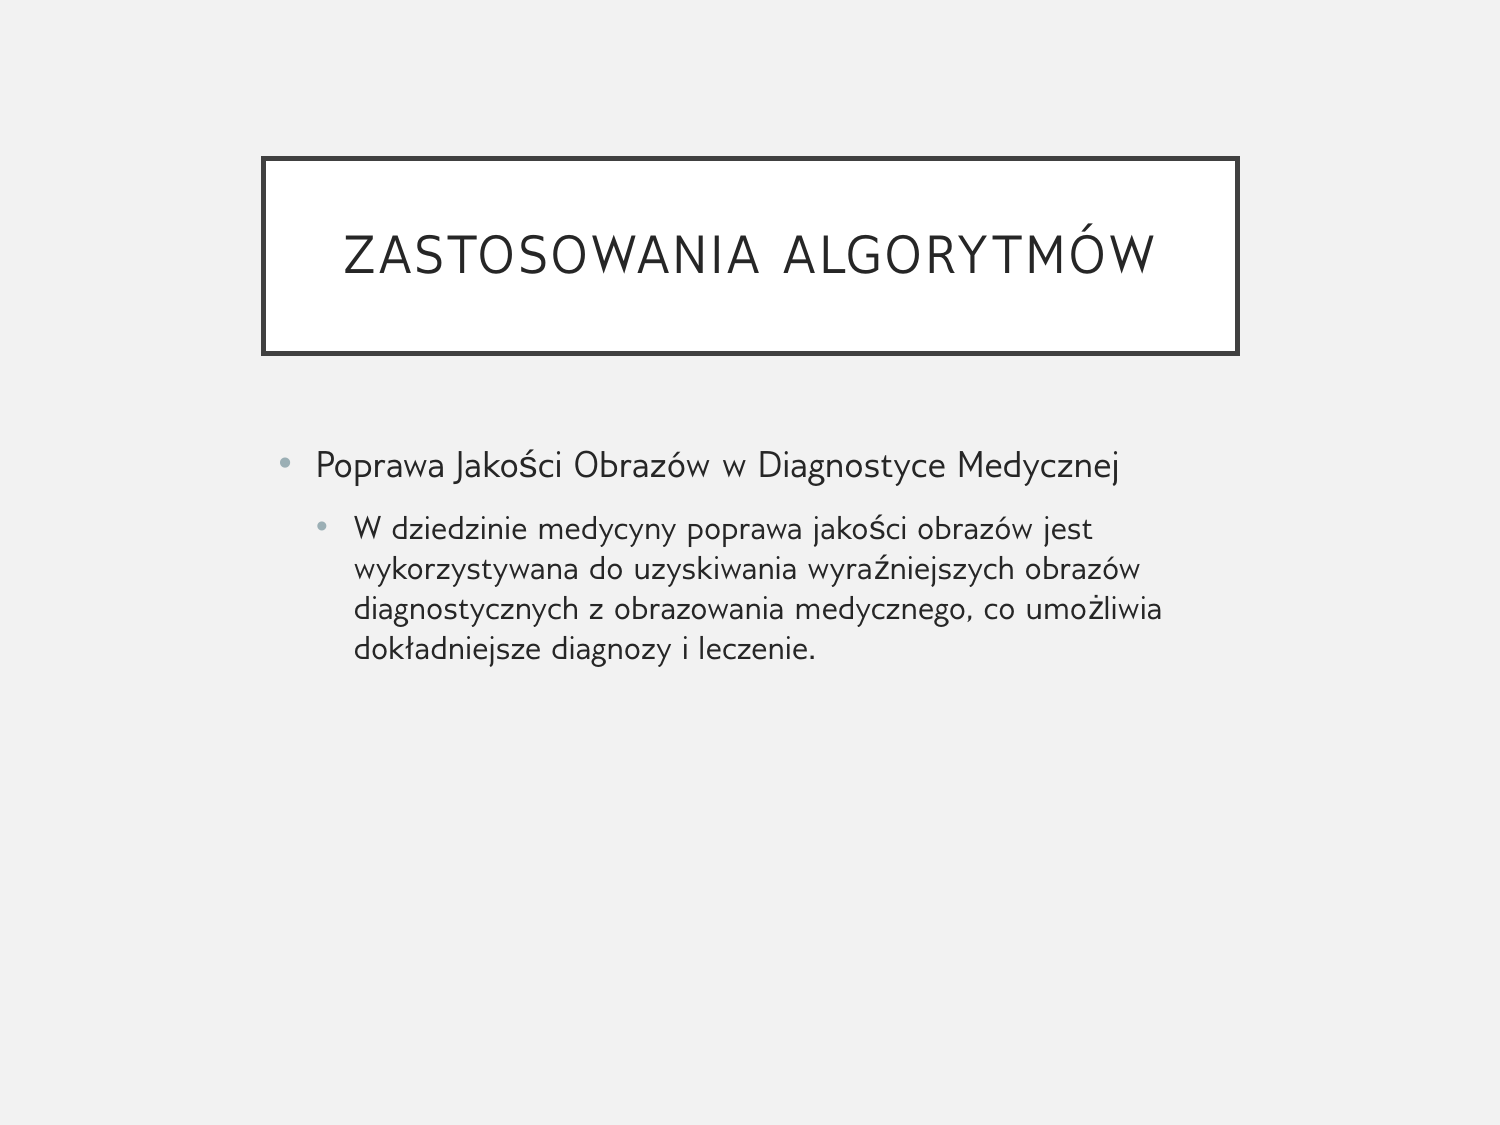

# Zastosowania Algorytmów
Poprawa Jakości Obrazów w Diagnostyce Medycznej
W dziedzinie medycyny poprawa jakości obrazów jest wykorzystywana do uzyskiwania wyraźniejszych obrazów diagnostycznych z obrazowania medycznego, co umożliwia dokładniejsze diagnozy i leczenie.